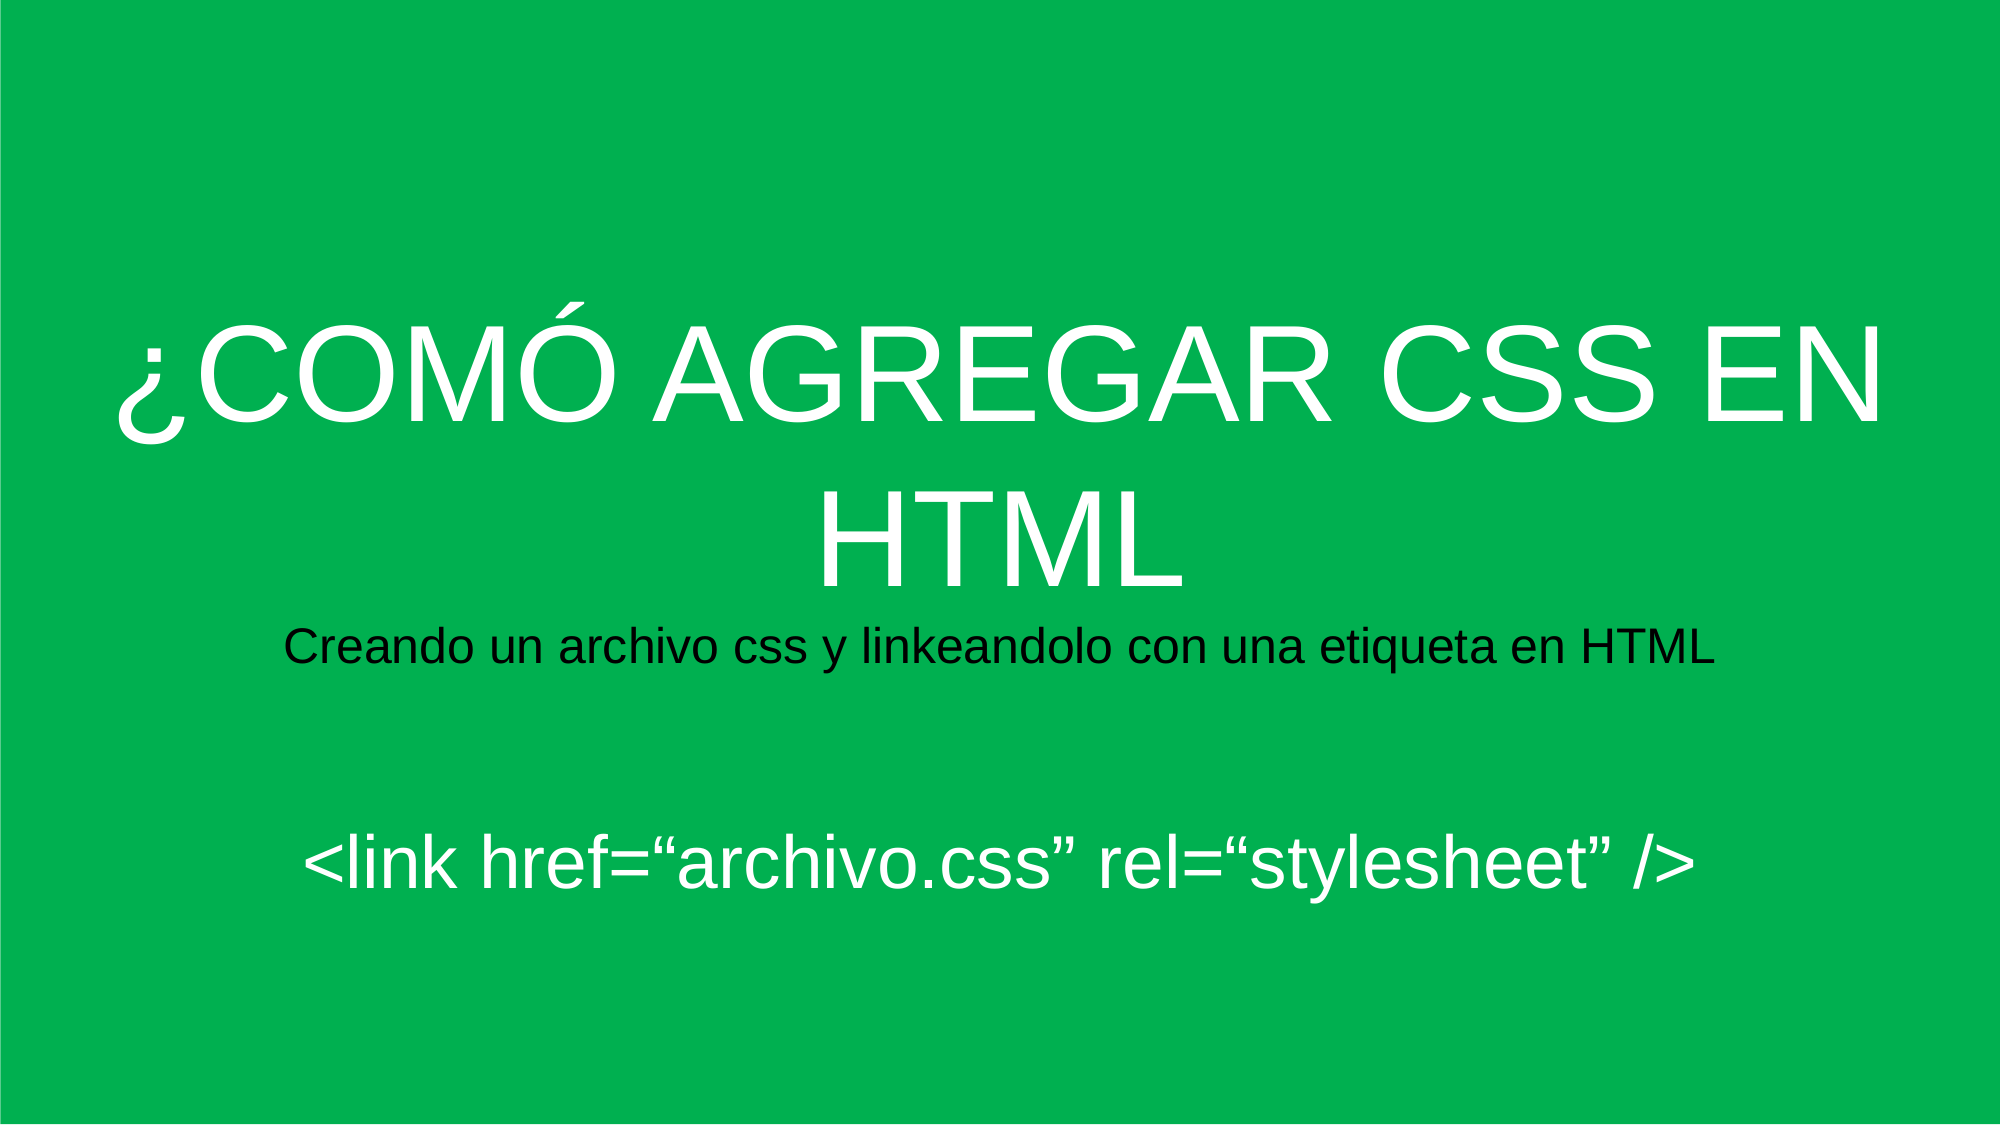

¿COMÓ AGREGAR CSS EN HTML
Creando un archivo css y linkeandolo con una etiqueta en HTML

<link href=“archivo.css” rel=“stylesheet” />